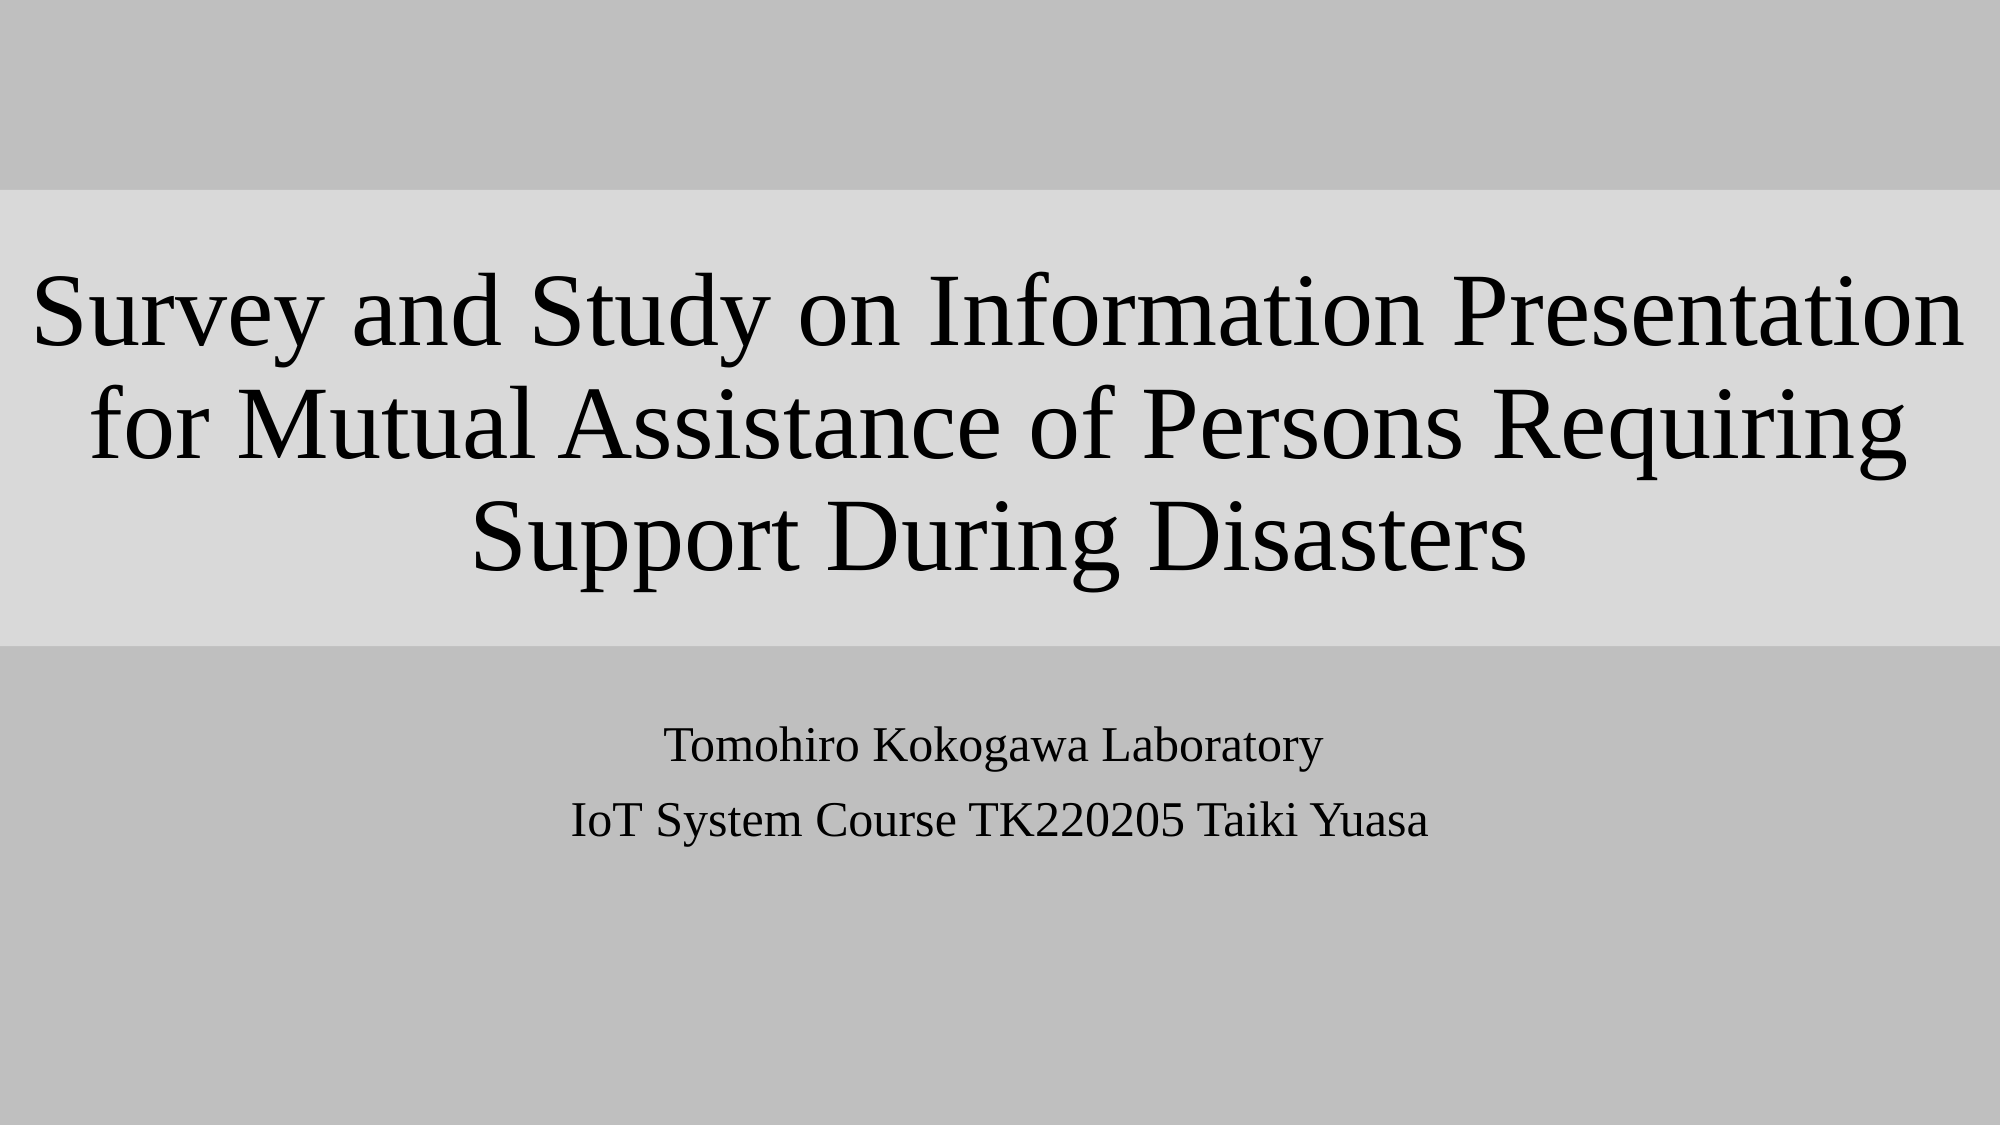

# Survey and Study on Information Presentation for Mutual Assistance of Persons Requiring Support During Disasters
Tomohiro Kokogawa Laboratory
IoT System Course TK220205 Taiki Yuasa